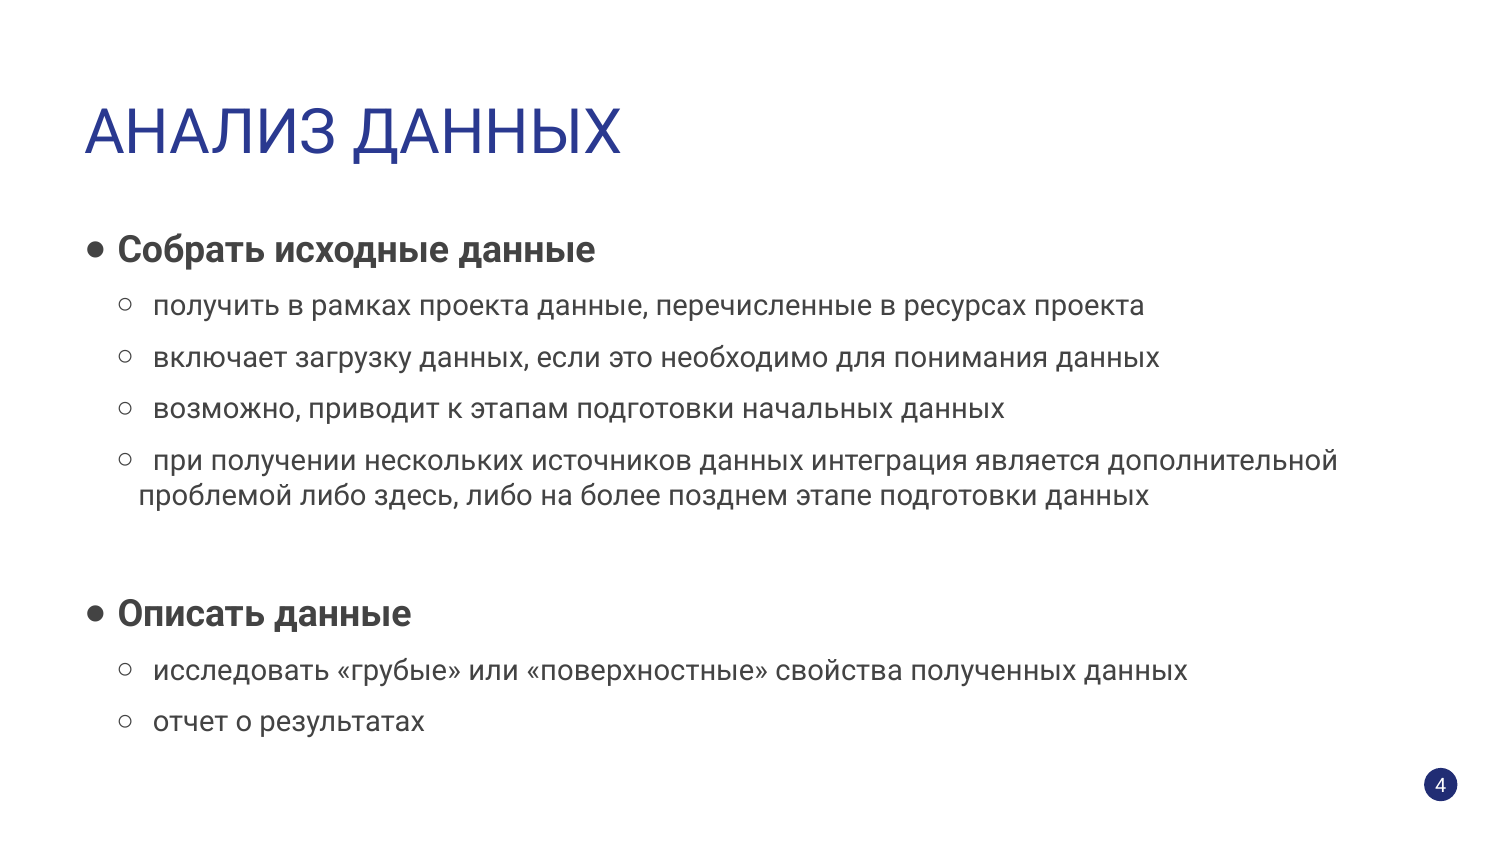

# АНАЛИЗ ДАННЫХ
Собрать исходные данные
  получить в рамках проекта данные, перечисленные в ресурсах проекта
  включает загрузку данных, если это необходимо для понимания данных
  возможно, приводит к этапам подготовки начальных данных
  при получении нескольких источников данных интеграция является дополнительной проблемой либо здесь, либо на более позднем этапе подготовки данных

Описать данные
  исследовать «грубые» или «поверхностные» свойства полученных данных
  отчет о результатах
4